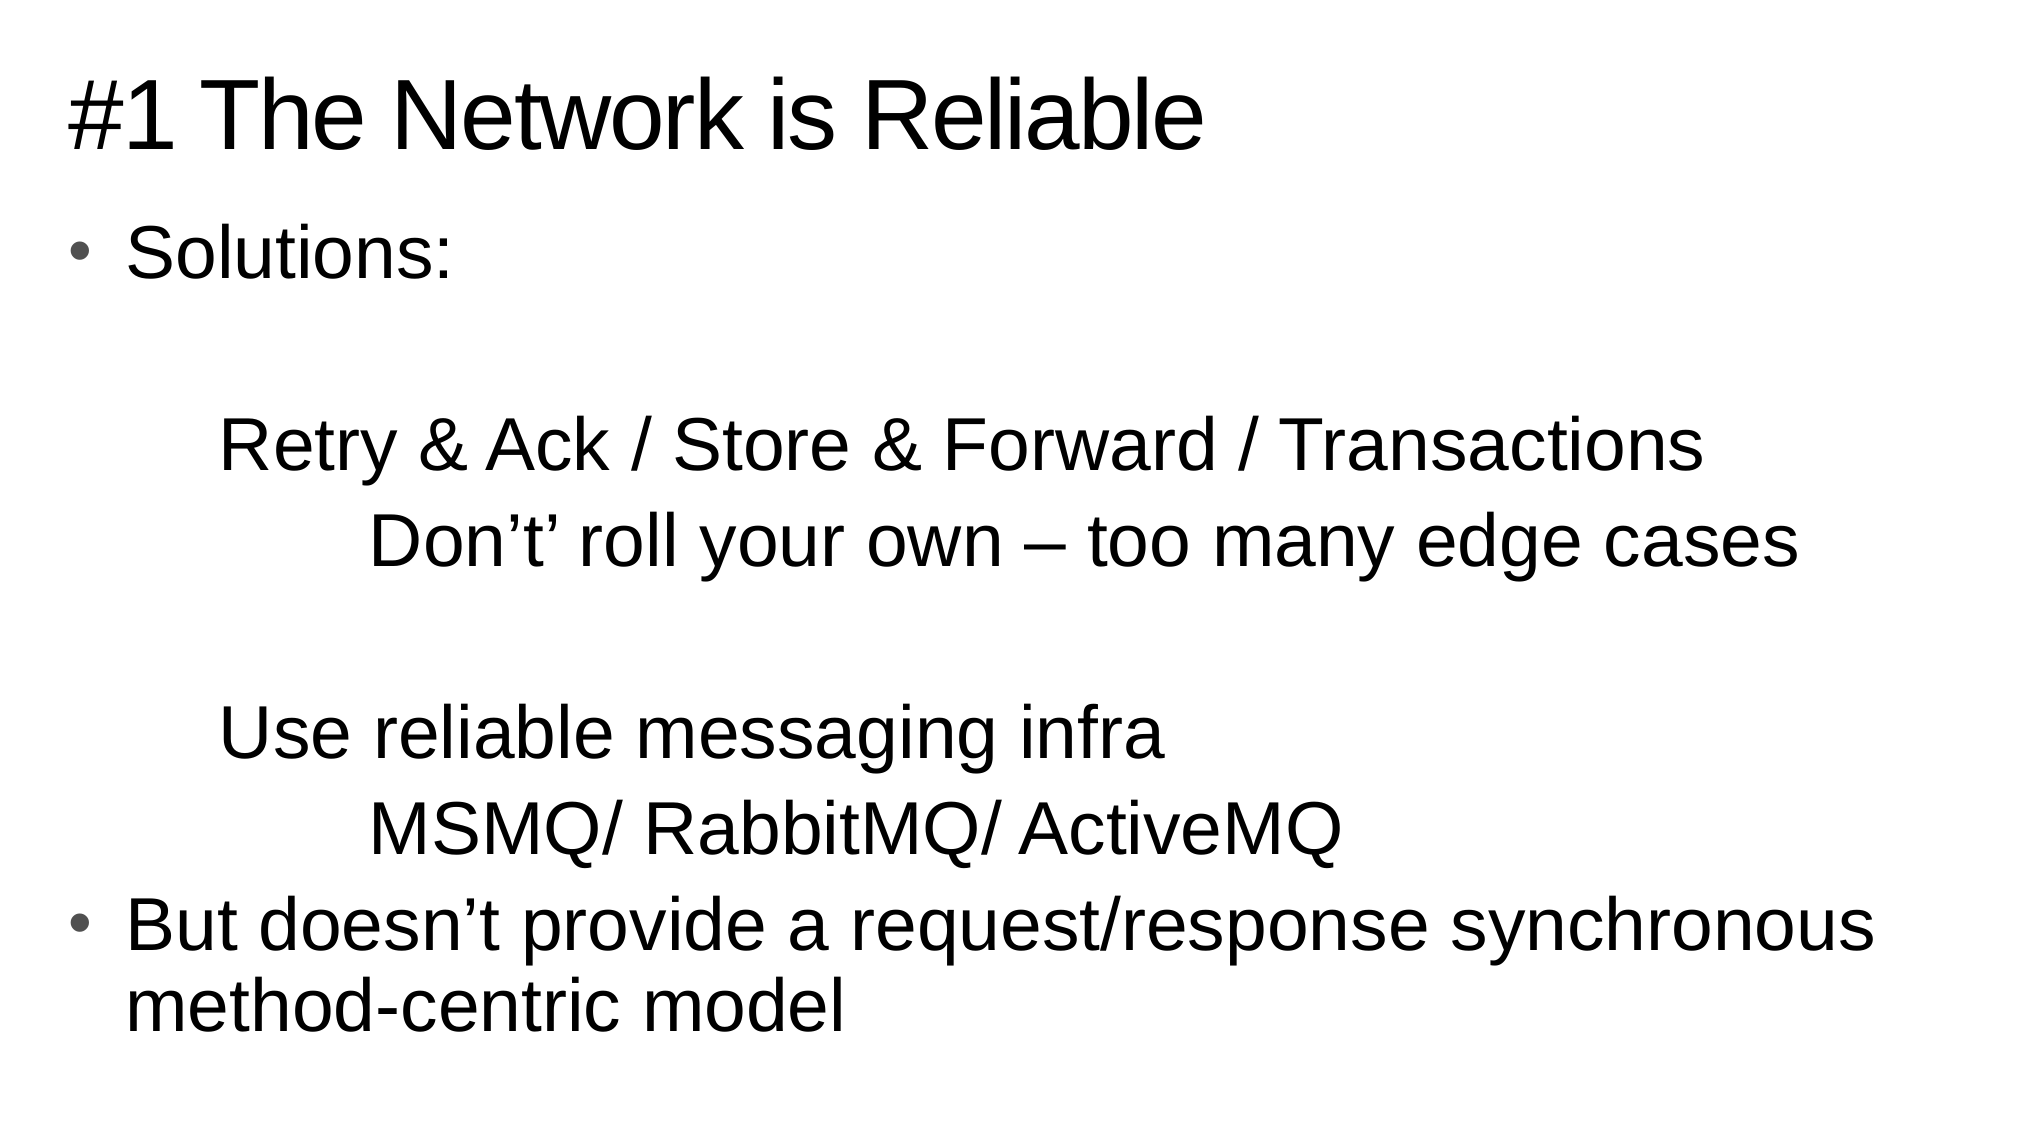

# #1 The Network is Reliable
Solutions:

	Retry & Ack / Store & Forward / Transactions
		Don’t’ roll your own – too many edge cases

	Use reliable messaging infra
		MSMQ/ RabbitMQ/ ActiveMQ
But doesn’t provide a request/response synchronous method-centric model